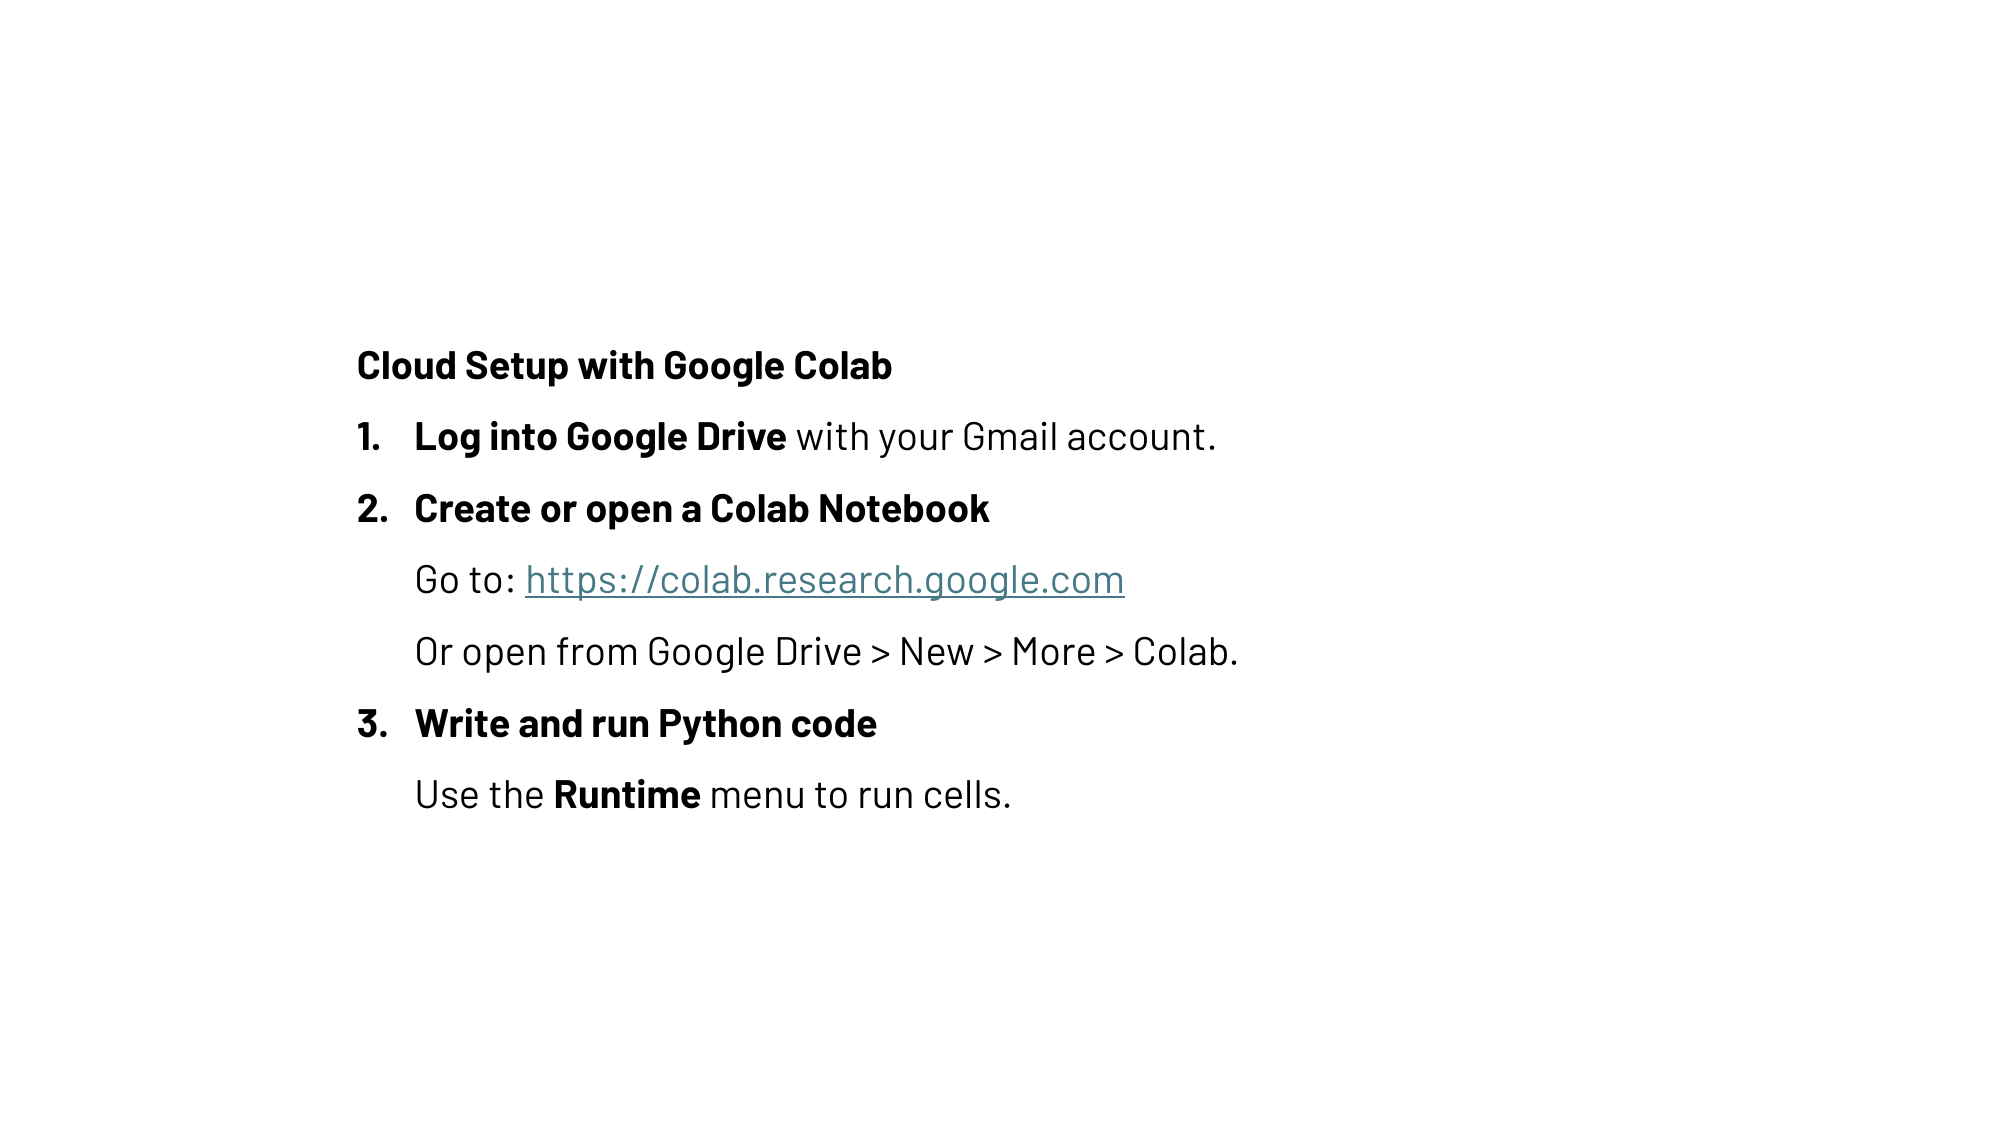

Cloud Setup with Google Colab
Log into Google Drive with your Gmail account.
Create or open a Colab Notebook
Go to: https://colab.research.google.com
Or open from Google Drive > New > More > Colab.
Write and run Python code
Use the Runtime menu to run cells.